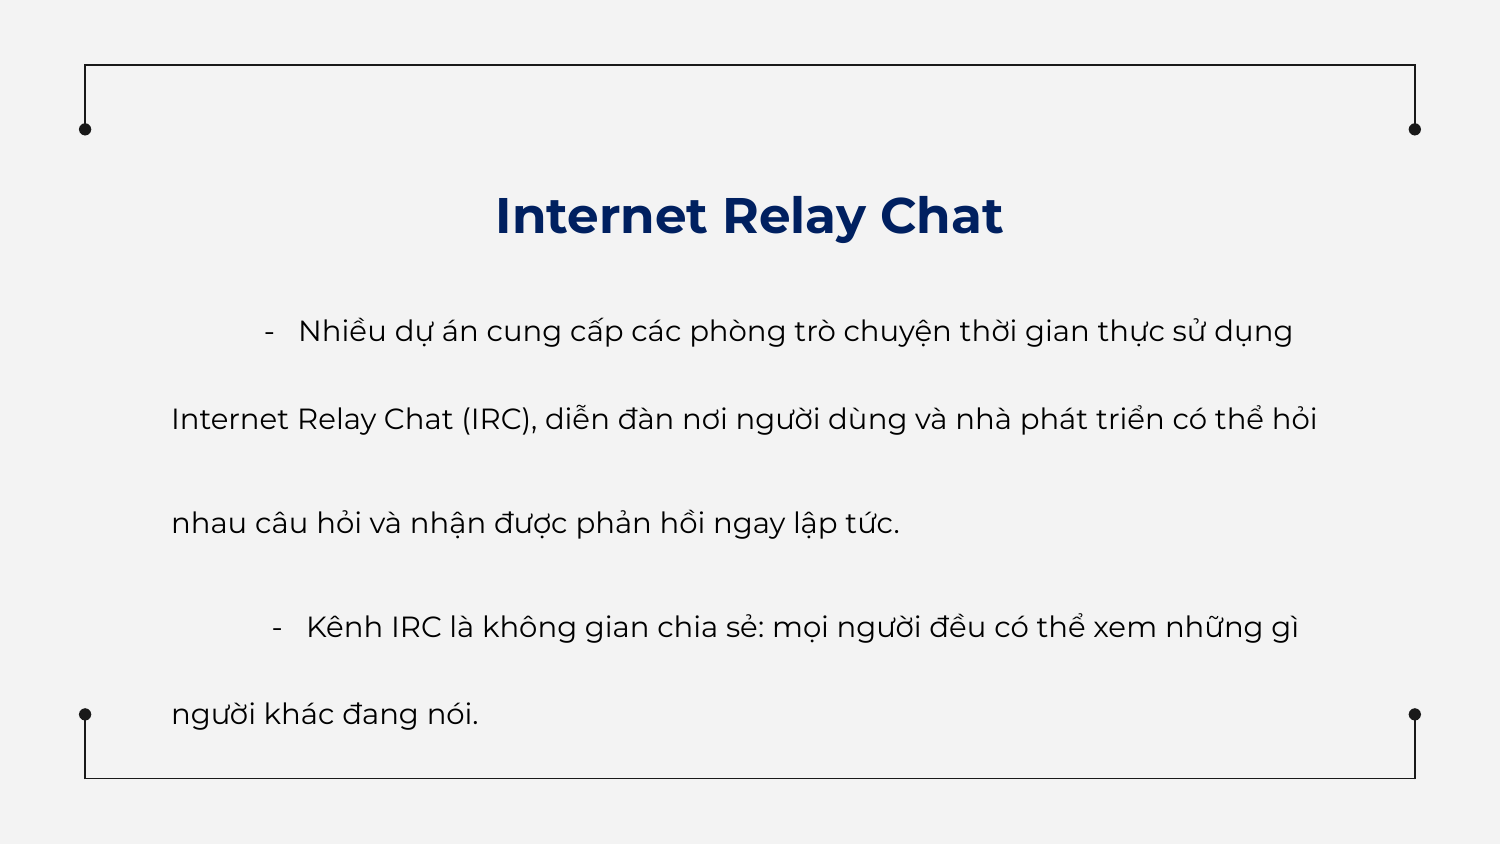

Internet Relay Chat
            -   Nhiều dự án cung cấp các phòng trò chuyện thời gian thực sử dụng Internet Relay Chat (IRC), diễn đàn nơi người dùng và nhà phát triển có thể hỏi
nhau câu hỏi và nhận được phản hồi ngay lập tức.
             -   Kênh IRC là không gian chia sẻ: mọi người đều có thể xem những gì người khác đang nói.